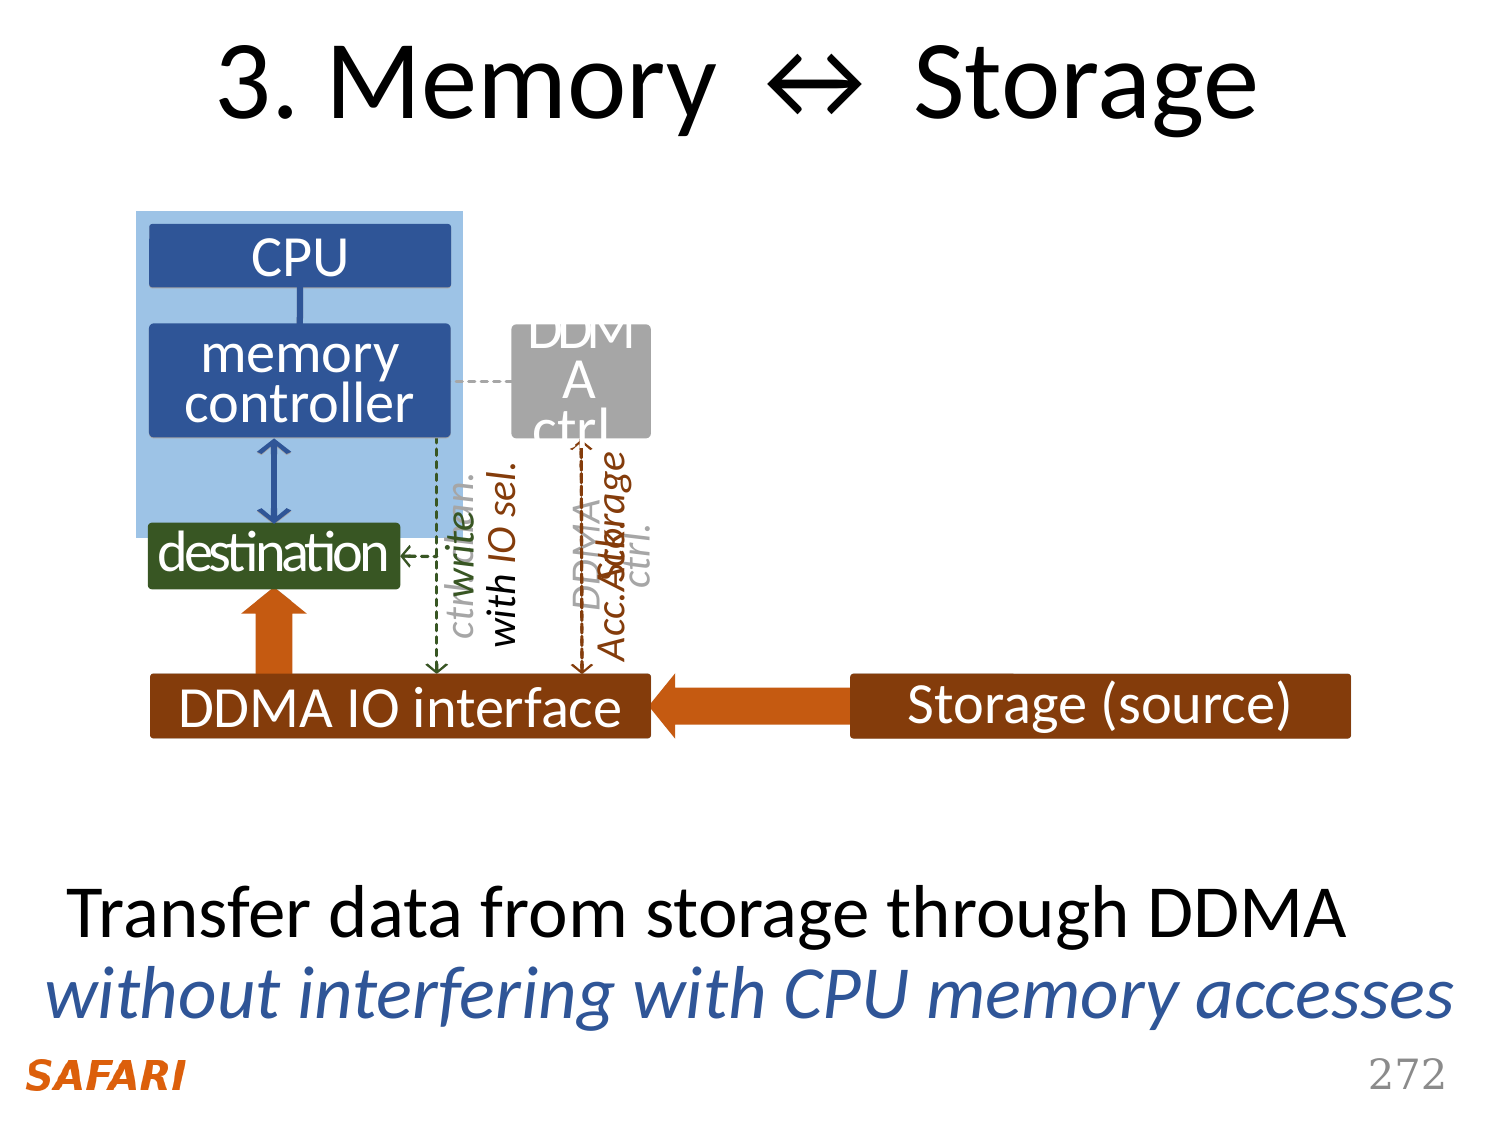

3. Memory ↔ Storage

CPU
memory controller
CPU
memory controller
DDMA
ctrl.
DDP-DRAM
DDMA IO interface
Acc. Storage
write
with IO sel.
ctrl. chan.
DDMA ctrl.
Ack.
destination
destination

DDMA IO interface
Storage
Storage (source)

Transfer data from storage through DDMA      without interfering with CPU memory accesses